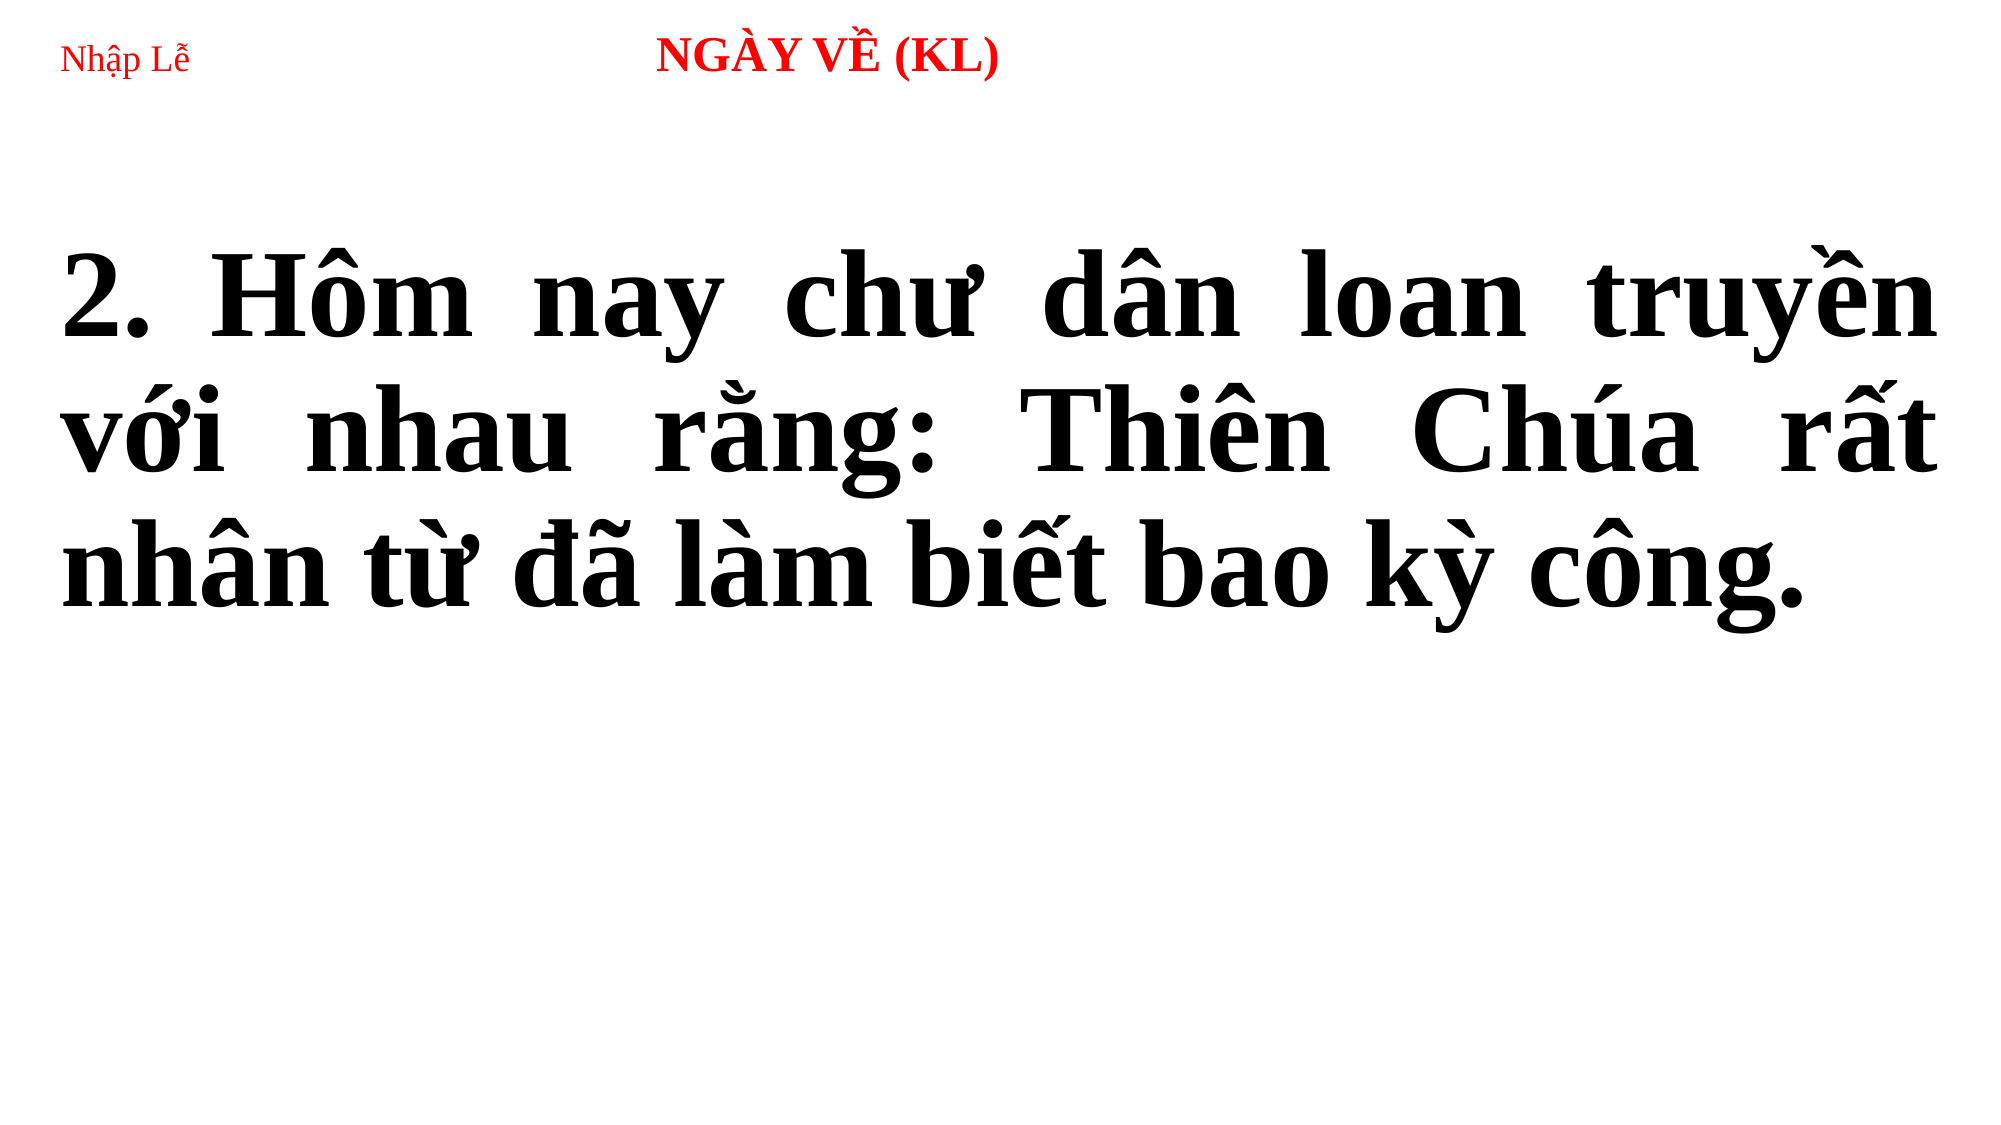

# Nhập Lễ                                                 NGÀY VỀ (KL)
2. Hôm nay chư dân loan truyền với nhau rằng: Thiên Chúa rất nhân từ đã làm biết bao kỳ công.